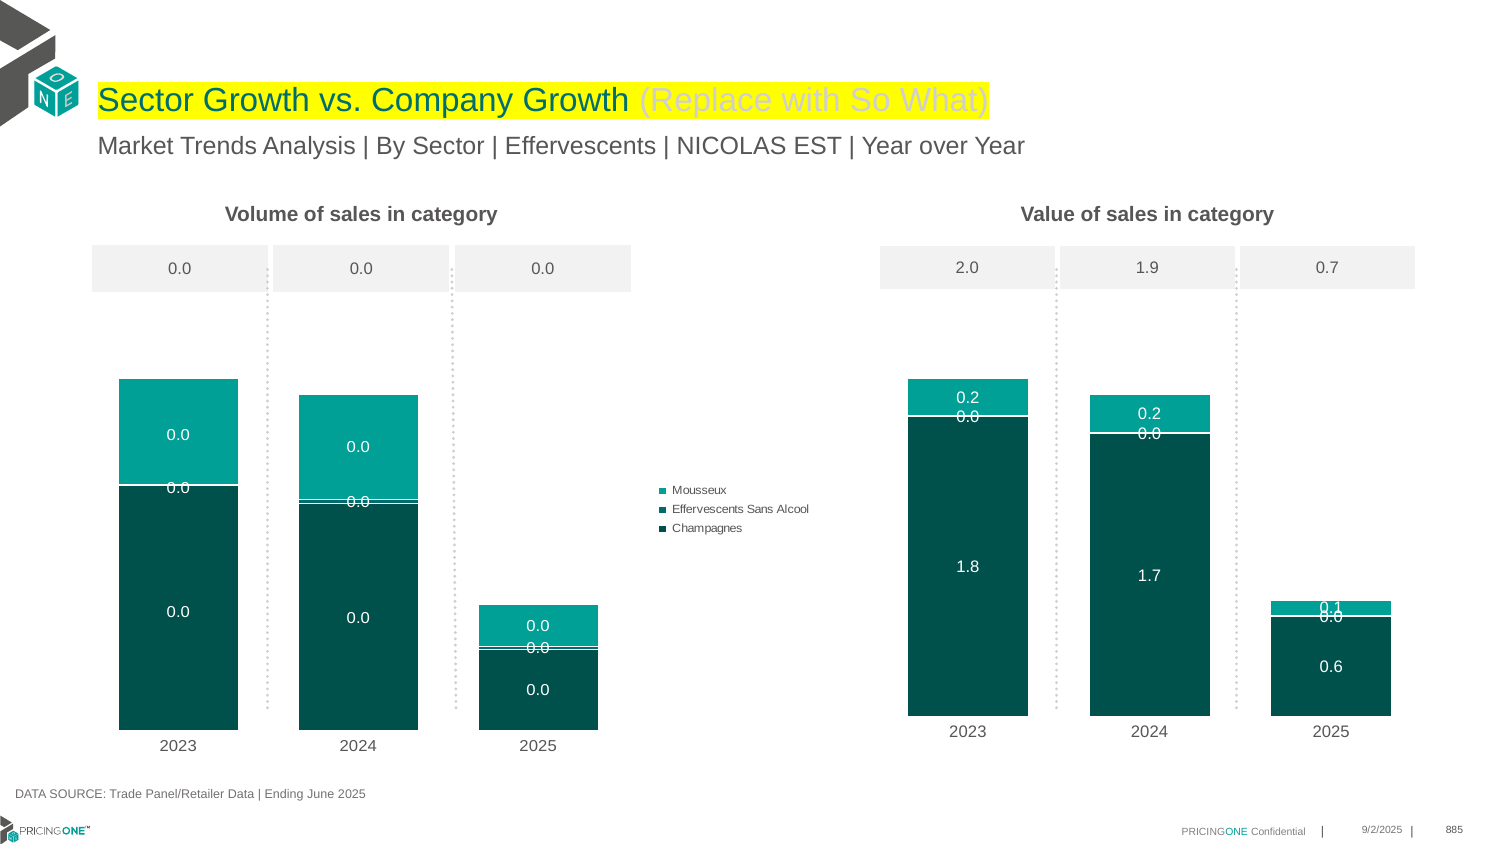

# Sector Growth vs. Company Growth (Replace with So What)
Market Trends Analysis | By Sector | Effervescents | NICOLAS EST | Year over Year
| Value of sales in category |  |  |
| --- | --- | --- |
| 2.0 | 1.9 | 0.7 |
| Volume of sales in category |  |  |
| --- | --- | --- |
| 0.0 | 0.0 | 0.0 |

### Chart

| Category | Champagnes | Effervescents Sans Alcool | Mousseux |
|---|---|---|---|
| 2023 | 1.788897 | 0.00425 | 0.220151 |
| 2024 | 1.68546 | 0.009731 | 0.223972 |
| 2025 | 0.594279 | 0.008629 | 0.089687 |

### Chart

| Category | Champagnes | Effervescents Sans Alcool | Mousseux |
|---|---|---|---|
| 2023 | 0.033909 | 0.000225 | 0.01463 |
| 2024 | 0.031441 | 0.000506 | 0.014613 |
| 2025 | 0.011309 | 0.000342 | 0.005801 |
DATA SOURCE: Trade Panel/Retailer Data | Ending June 2025

9/2/2025
885